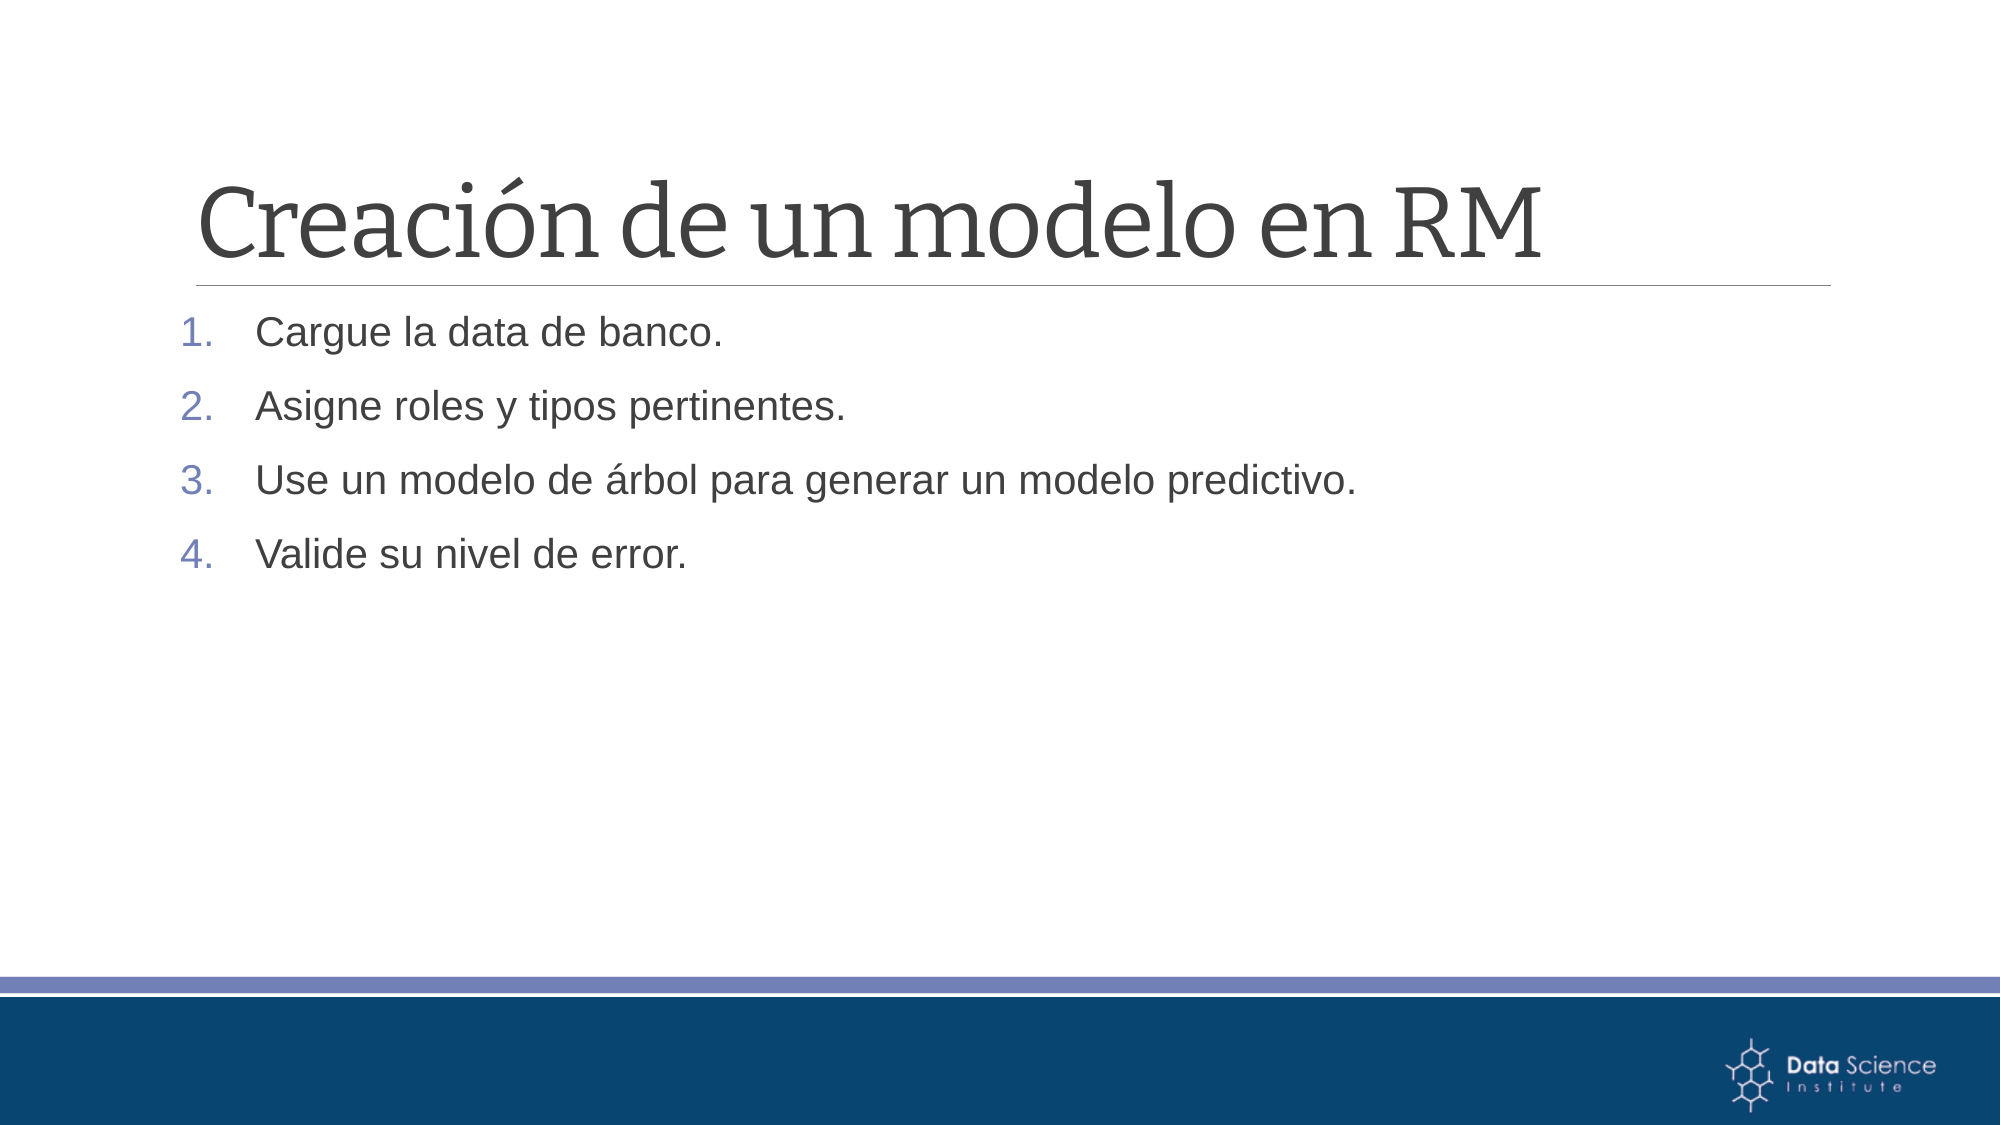

# Creación de un modelo en RM
Cargue la data de banco.
Asigne roles y tipos pertinentes.
Use un modelo de árbol para generar un modelo predictivo.
Valide su nivel de error.